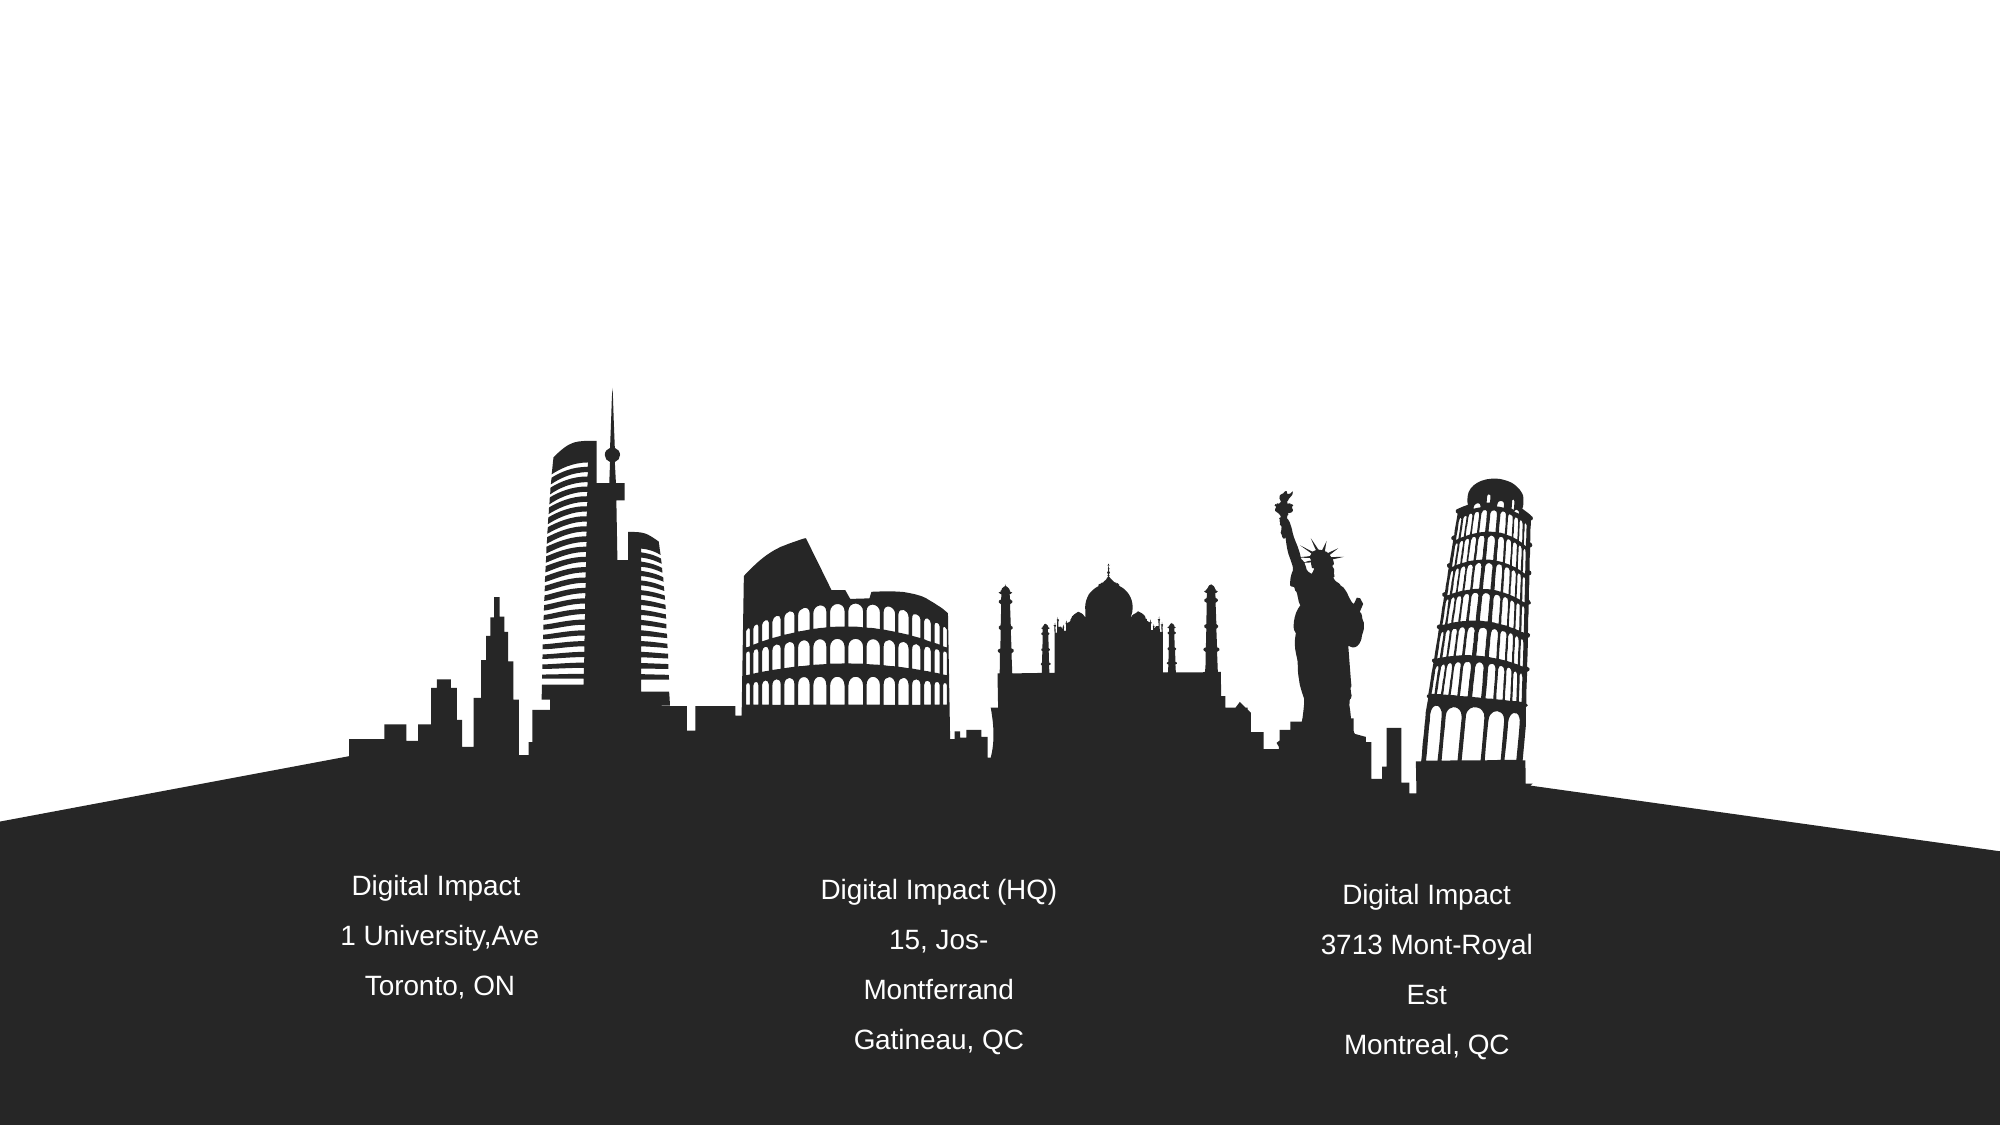

Digital Impact
1 University,Ave
Toronto, ON
Digital Impact (HQ)
15, Jos-Montferrand
Gatineau, QC
Digital Impact
3713 Mont-Royal Est
Montreal, QC